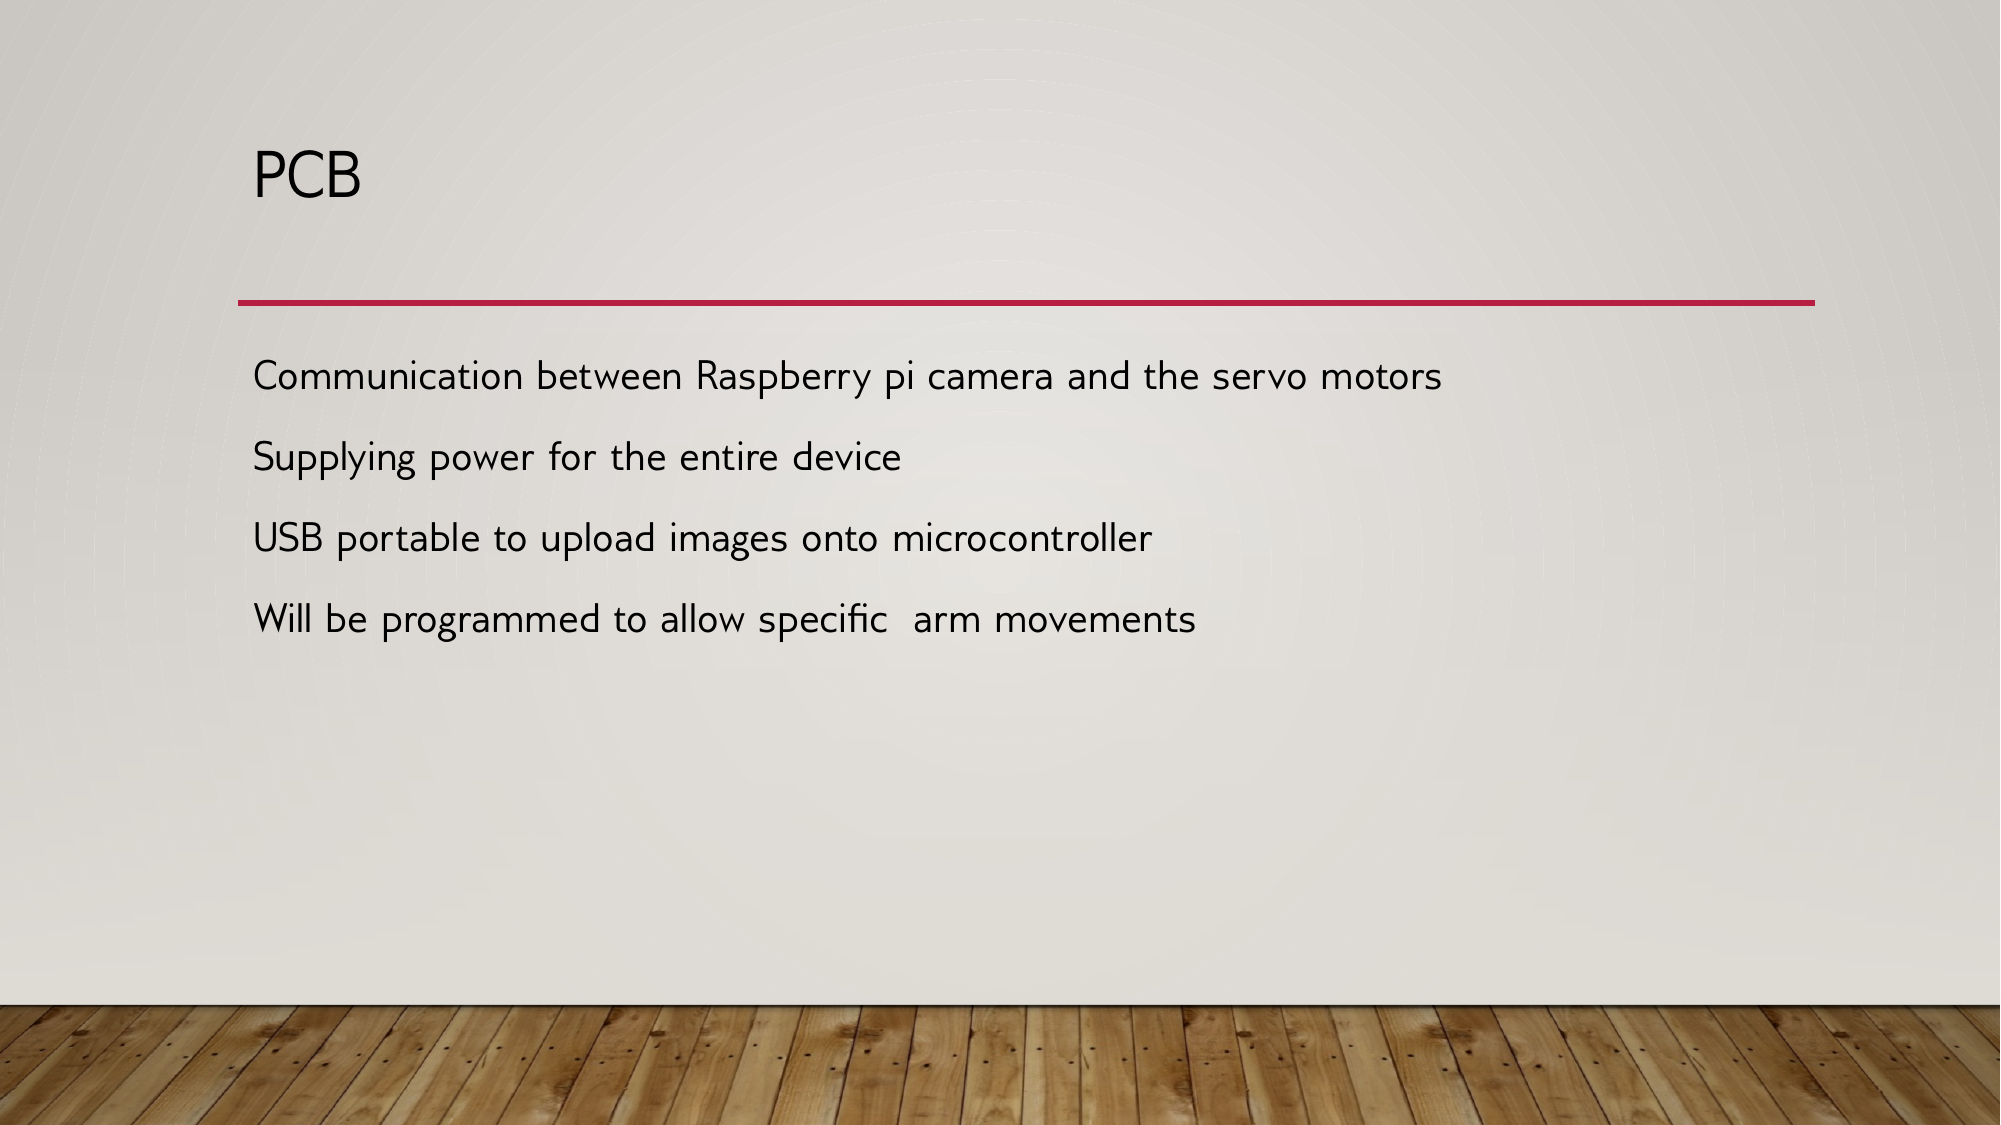

# PCB
Communication between Raspberry pi camera and the servo motors
Supplying power for the entire device
USB portable to upload images onto microcontroller
Will be programmed to allow specific  arm movements